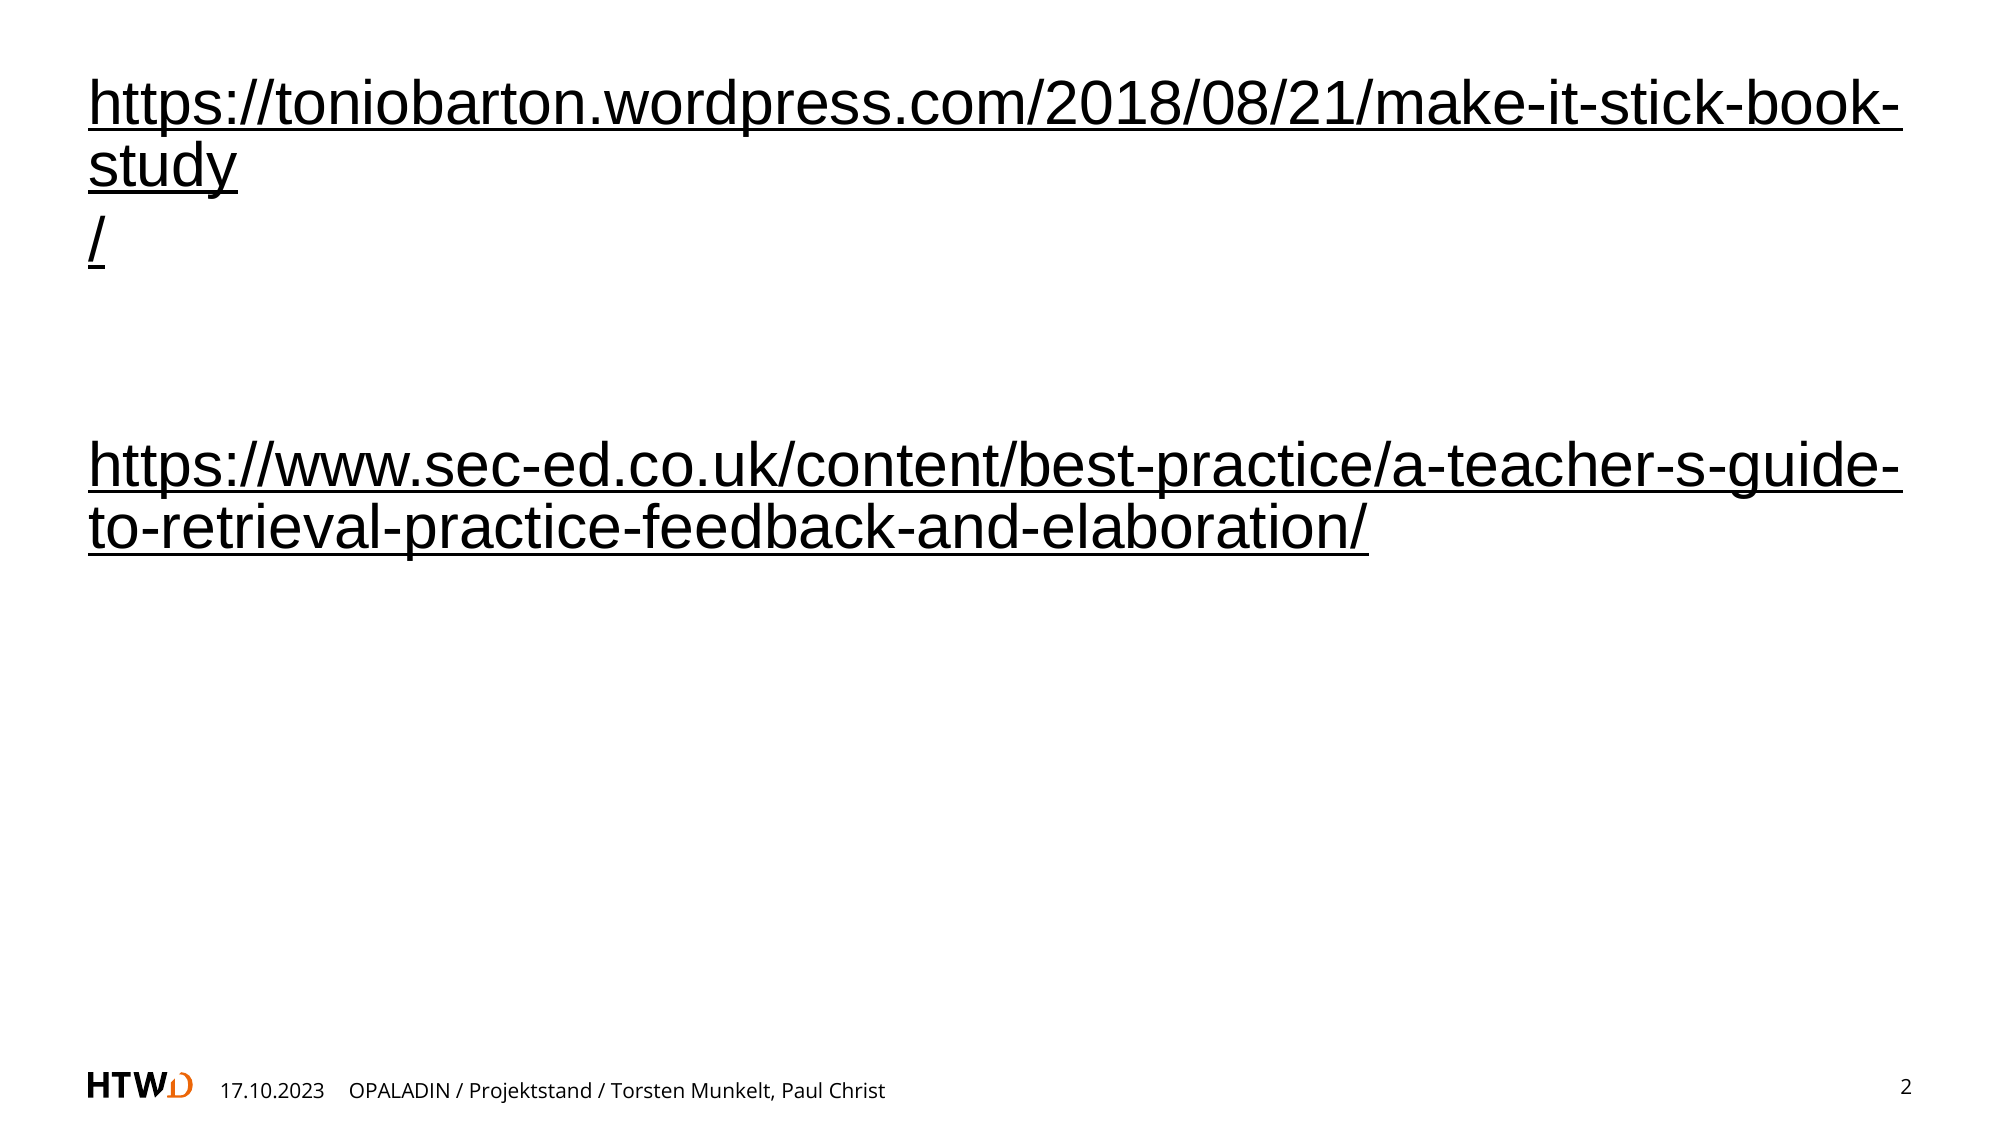

# https://toniobarton.wordpress.com/2018/08/21/make-it-stick-book-study/ https://www.sec-ed.co.uk/content/best-practice/a-teacher-s-guide-to-retrieval-practice-feedback-and-elaboration/
17.10.2023
OPALADIN / Projektstand / Torsten Munkelt, Paul Christ
2